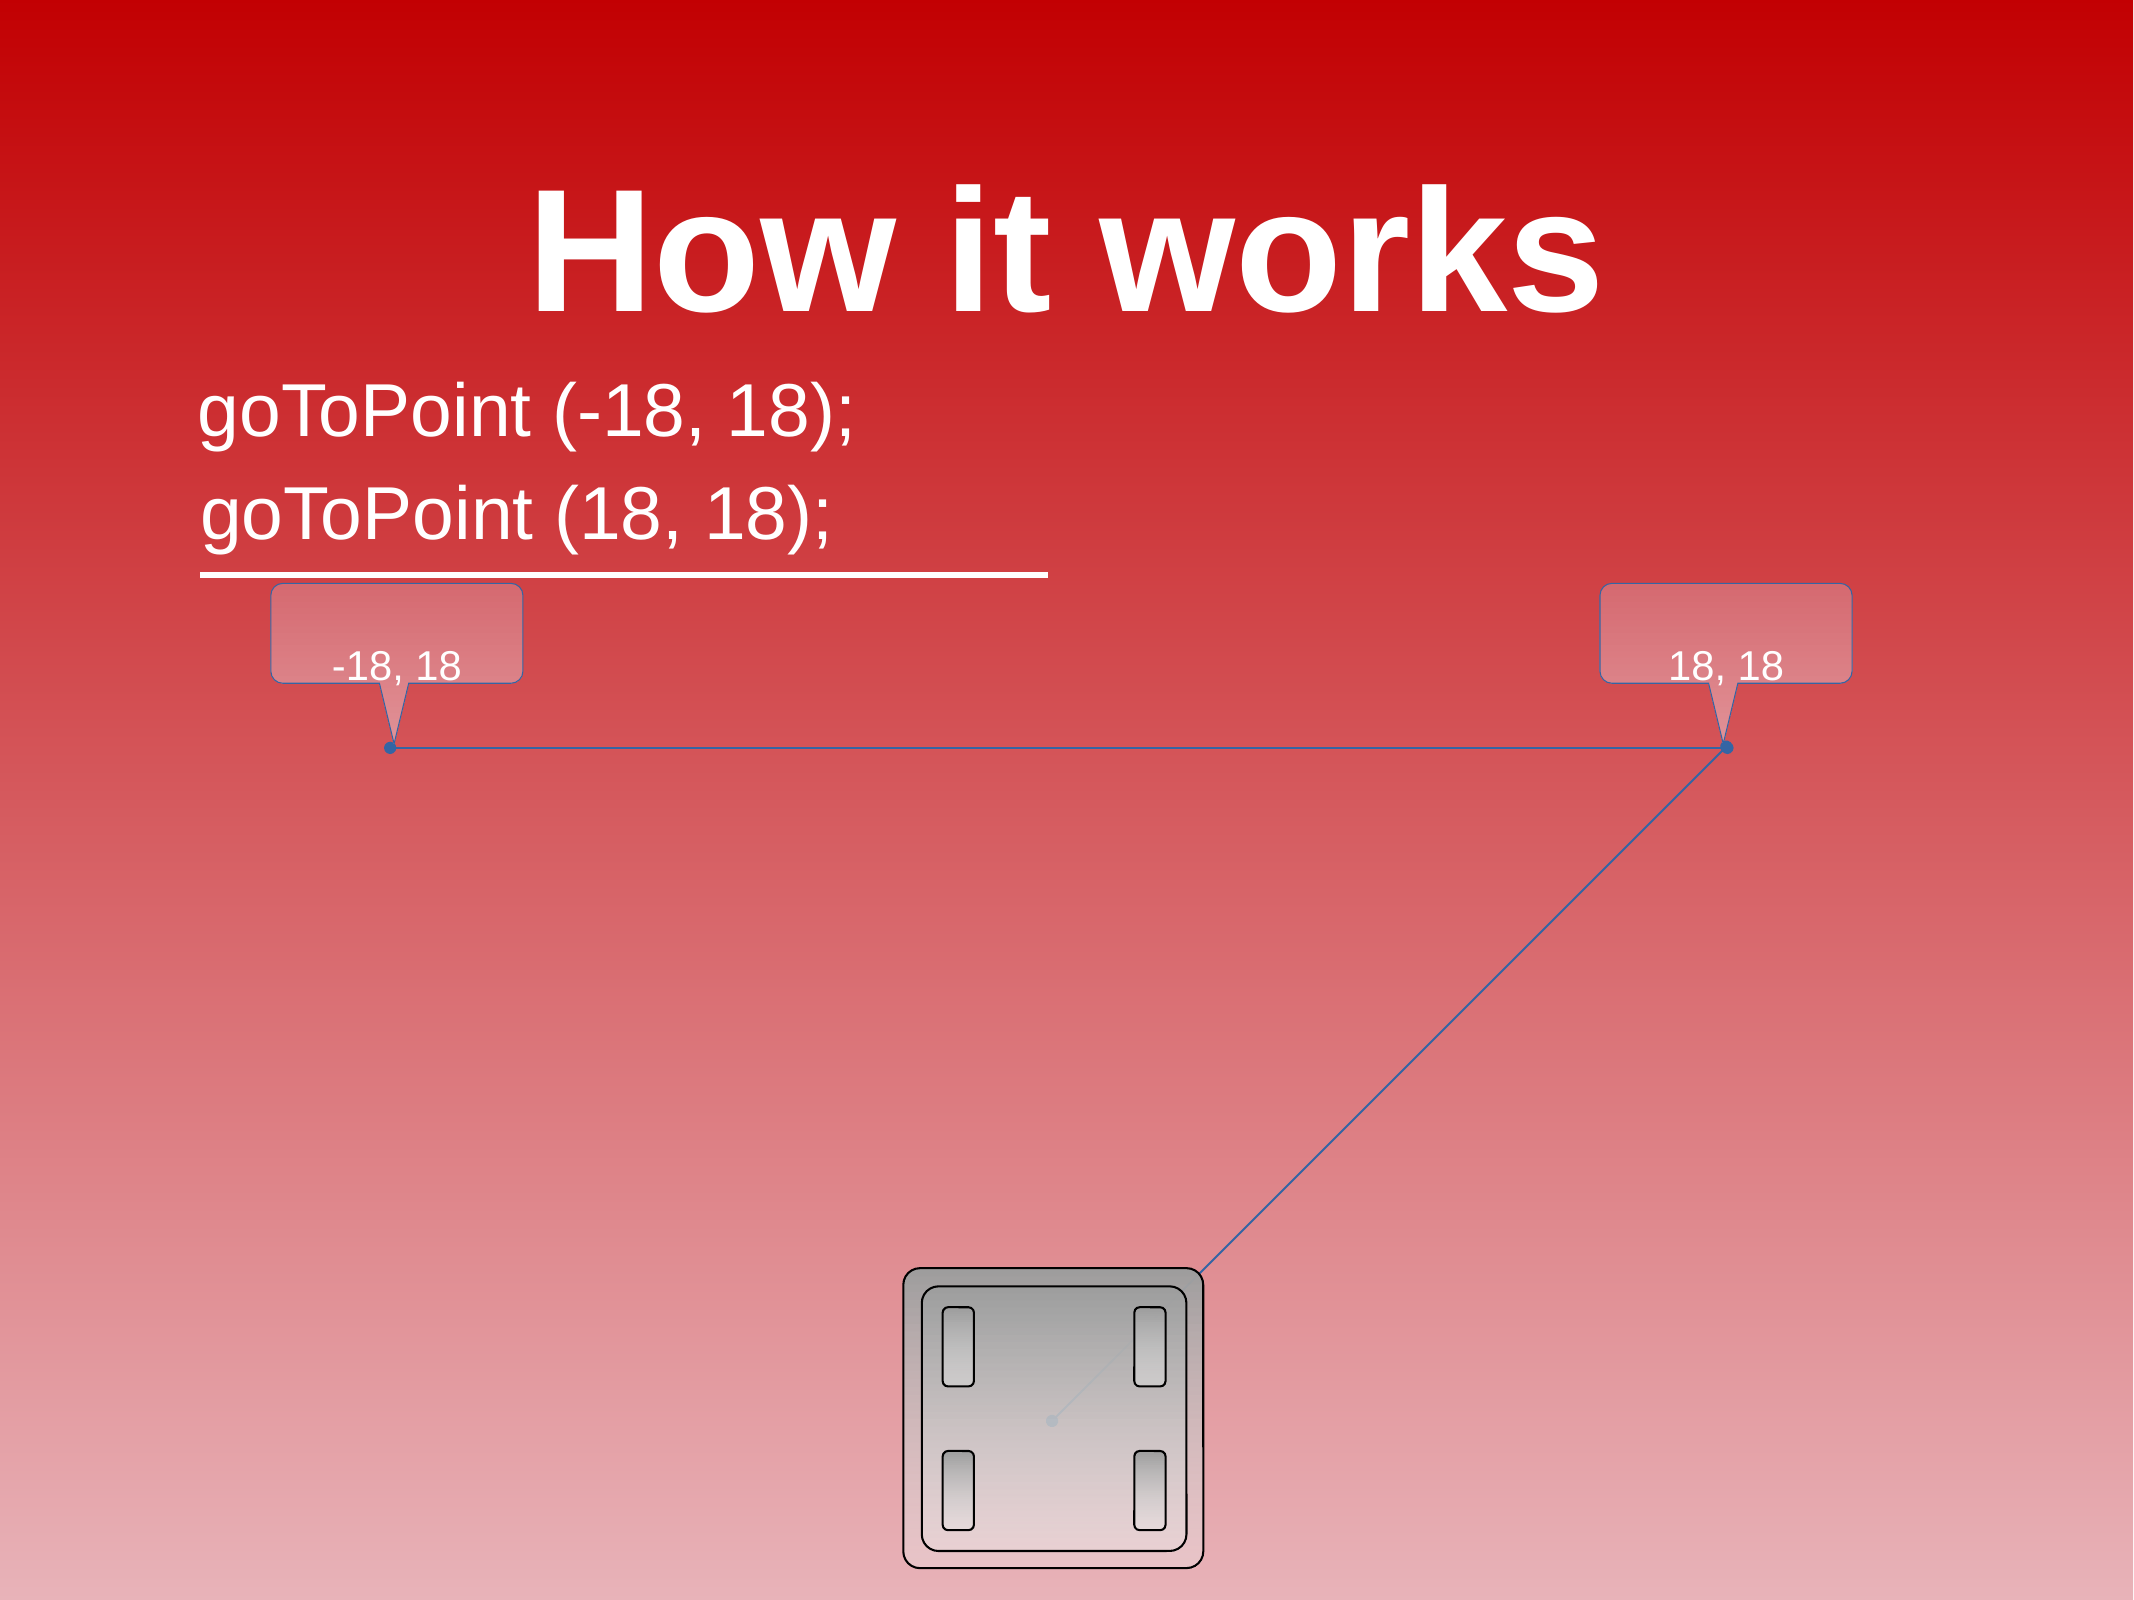

# How it works
goToPoint (-18, 18);
goToPoint (18, 18);

-18, 18
18, 18